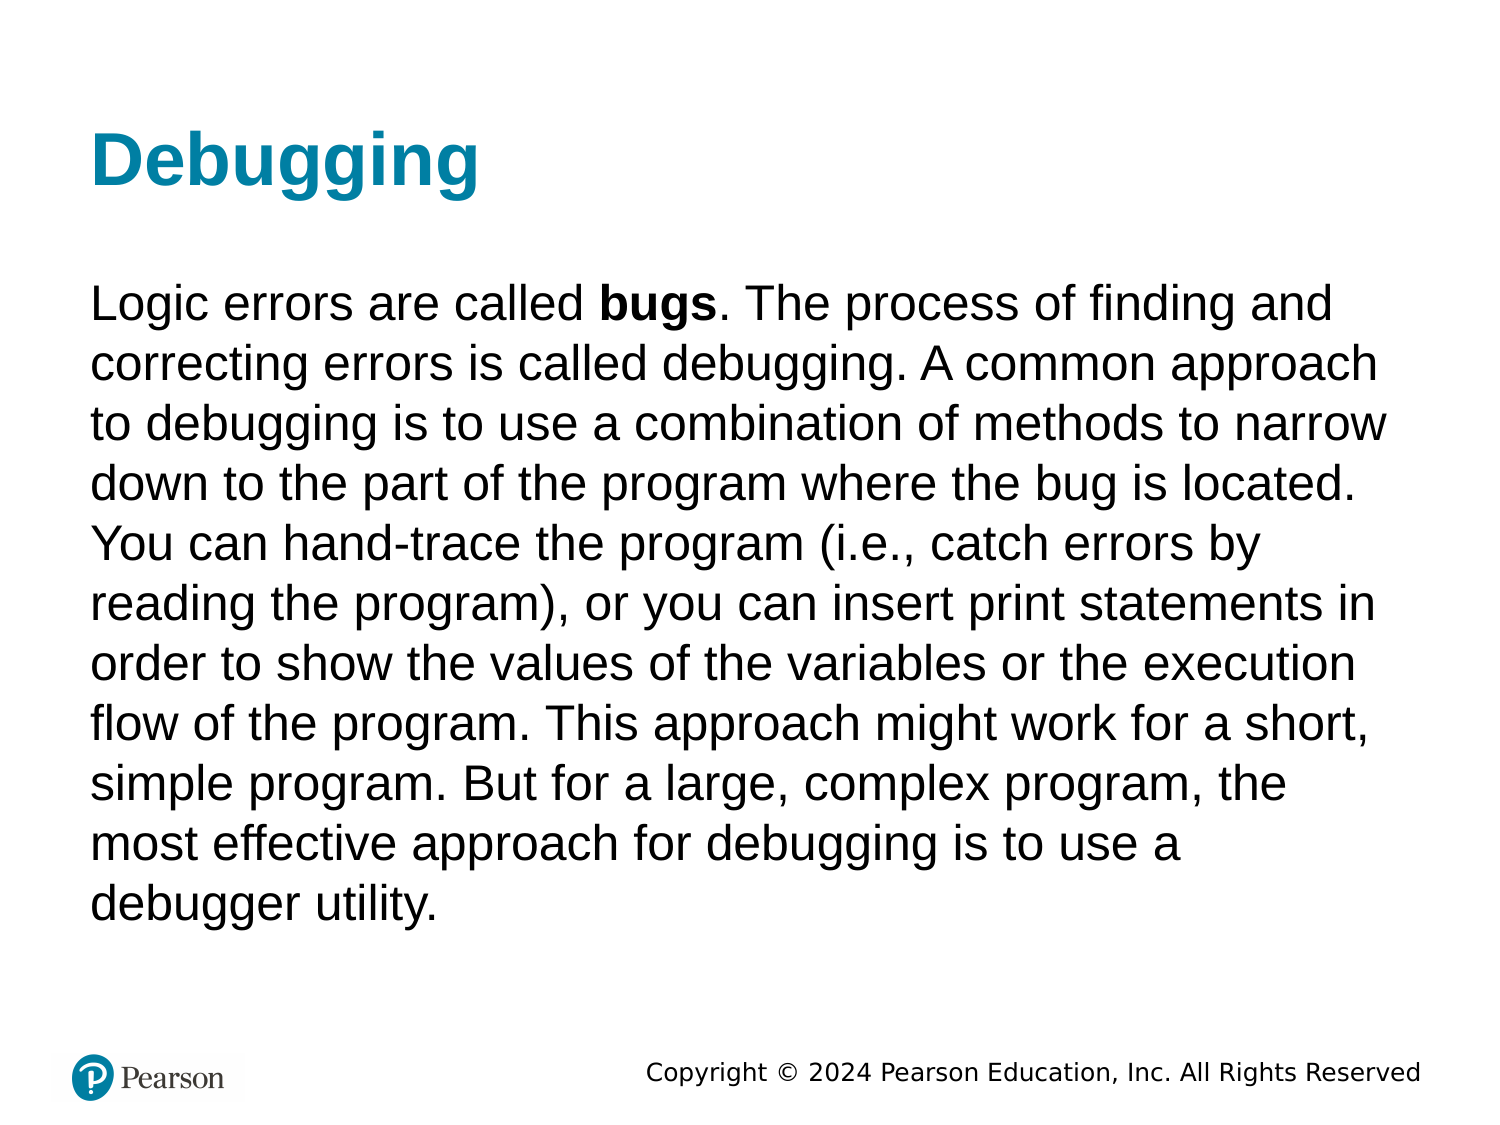

# Debugging
Logic errors are called bugs. The process of finding and correcting errors is called debugging. A common approach to debugging is to use a combination of methods to narrow down to the part of the program where the bug is located. You can hand-trace the program (i.e., catch errors by reading the program), or you can insert print statements in order to show the values of the variables or the execution flow of the program. This approach might work for a short, simple program. But for a large, complex program, the most effective approach for debugging is to use a debugger utility.